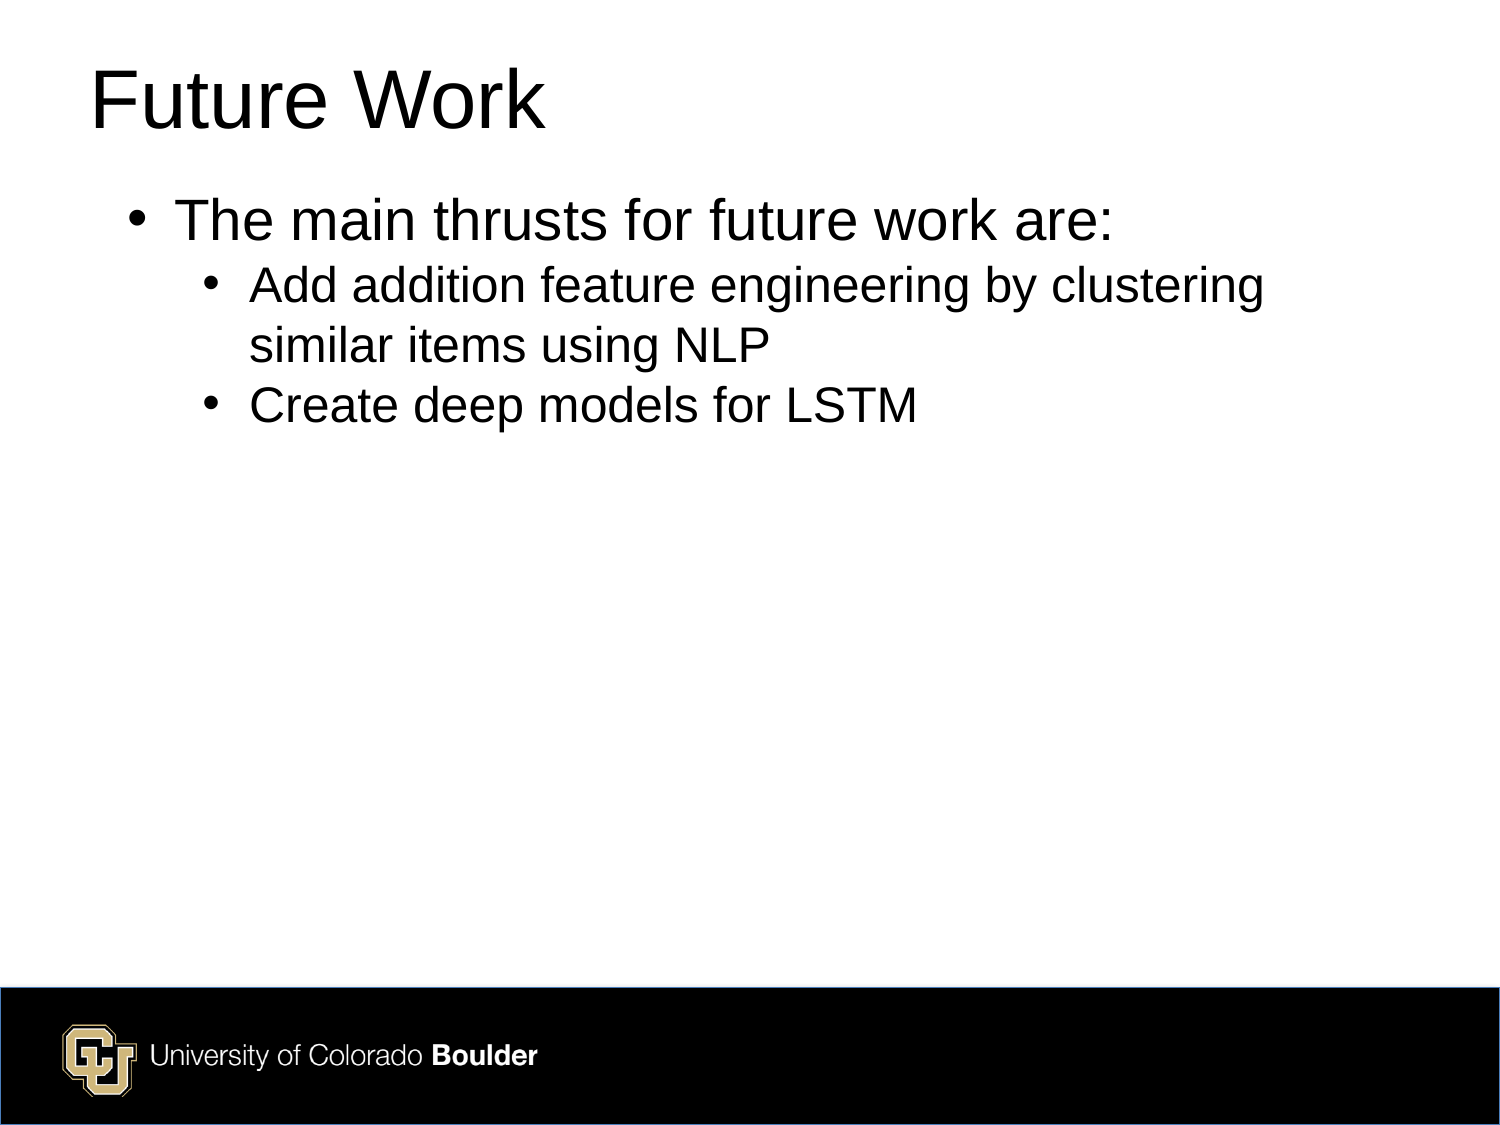

Future Work
The main thrusts for future work are:
Add addition feature engineering by clustering similar items using NLP
Create deep models for LSTM